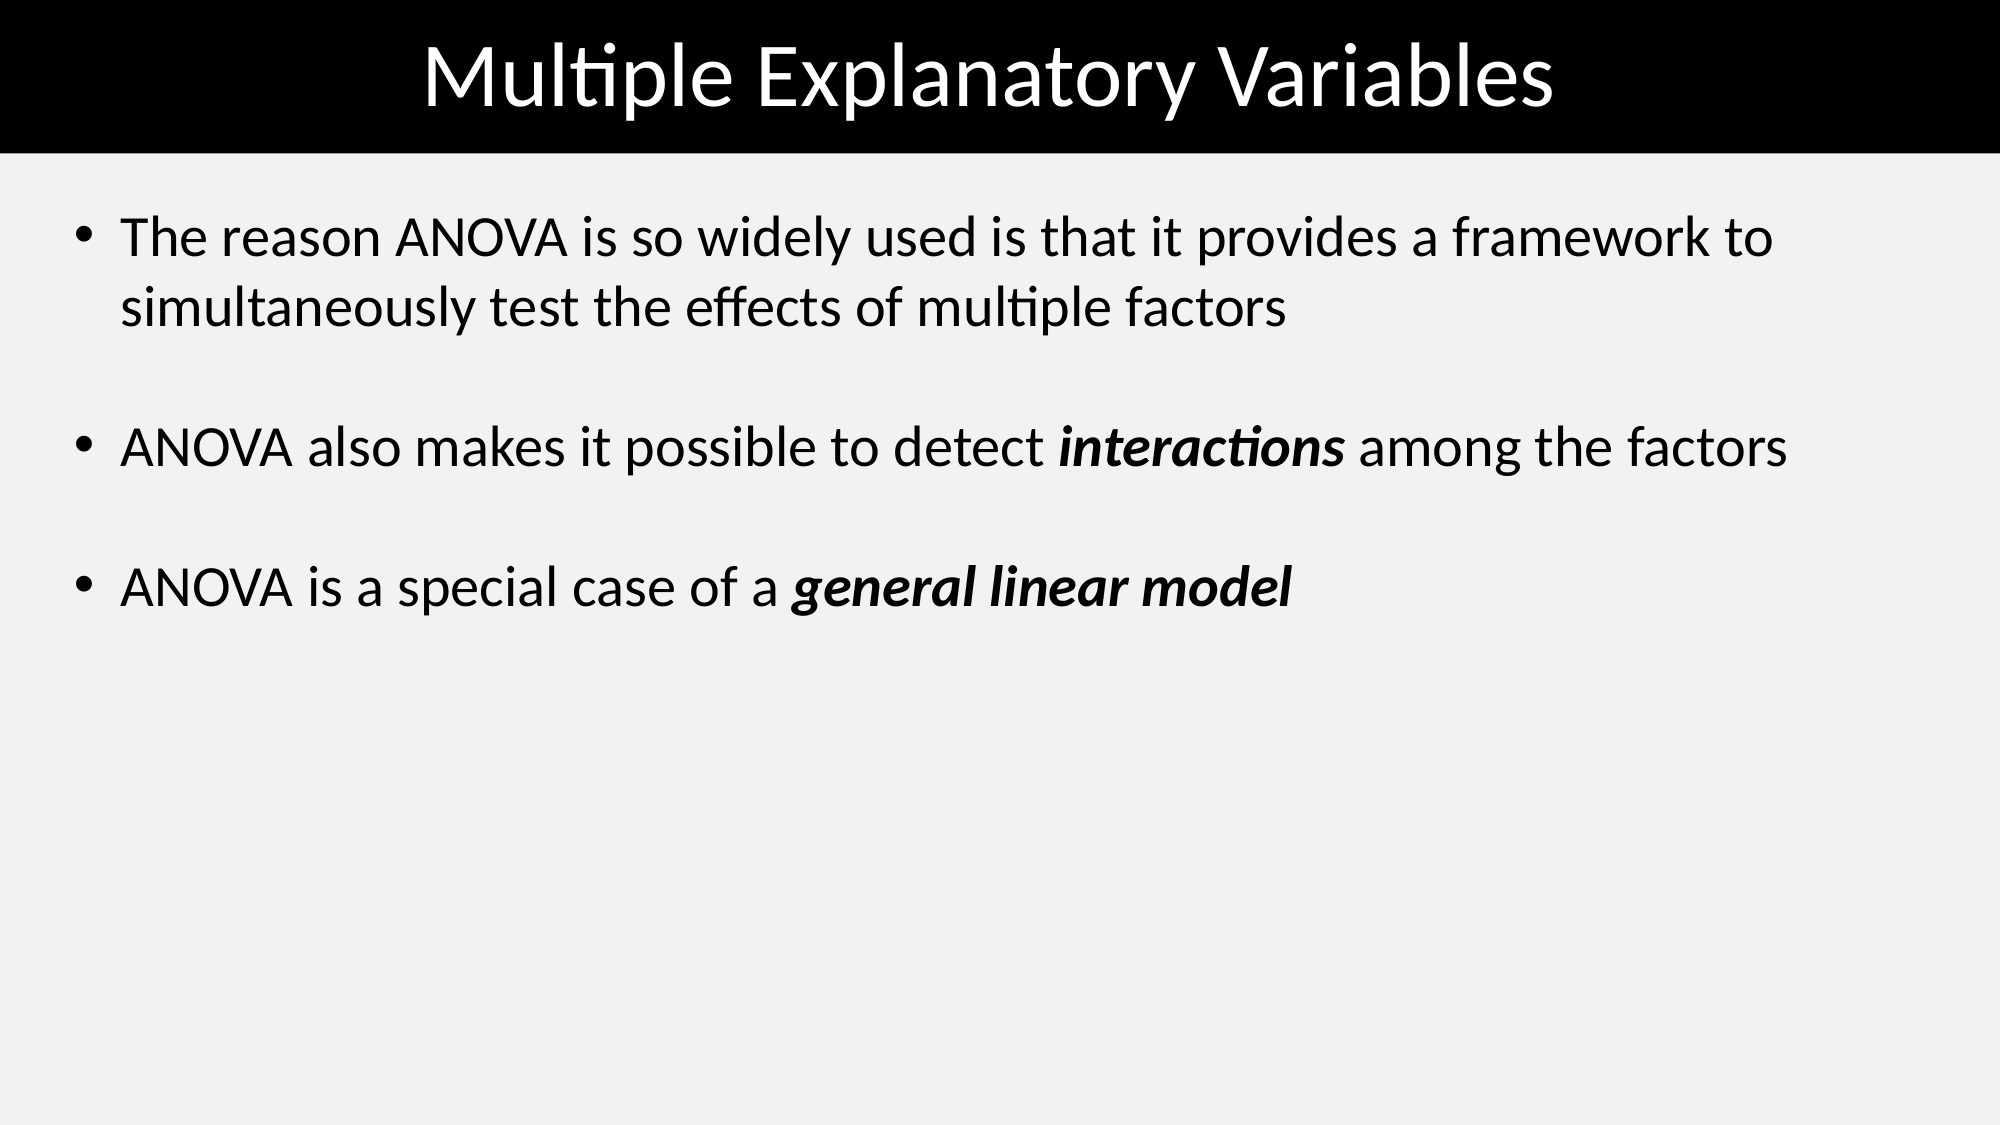

# Multiple Explanatory Variables
The reason ANOVA is so widely used is that it provides a framework to simultaneously test the effects of multiple factors

ANOVA also makes it possible to detect interactions among the factors

ANOVA is a special case of a general linear model